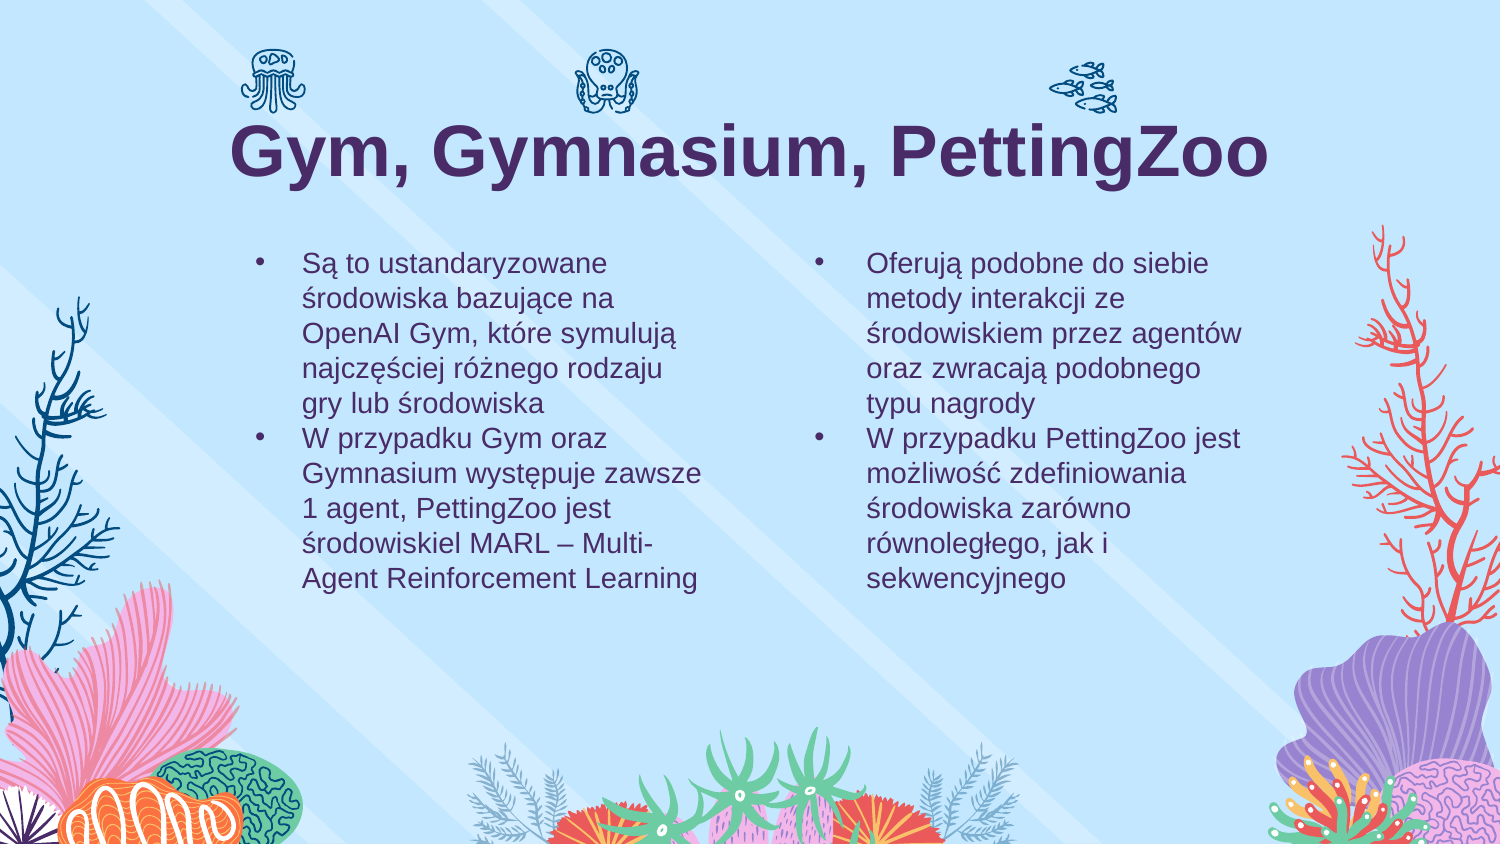

# Gym, Gymnasium, PettingZoo
Są to ustandaryzowane środowiska bazujące na OpenAI Gym, które symulują najczęściej różnego rodzaju gry lub środowiska
W przypadku Gym oraz Gymnasium występuje zawsze 1 agent, PettingZoo jest środowiskiel MARL – Multi-Agent Reinforcement Learning
Oferują podobne do siebie metody interakcji ze środowiskiem przez agentów oraz zwracają podobnego typu nagrody
W przypadku PettingZoo jest możliwość zdefiniowania środowiska zarówno równoległego, jak i sekwencyjnego